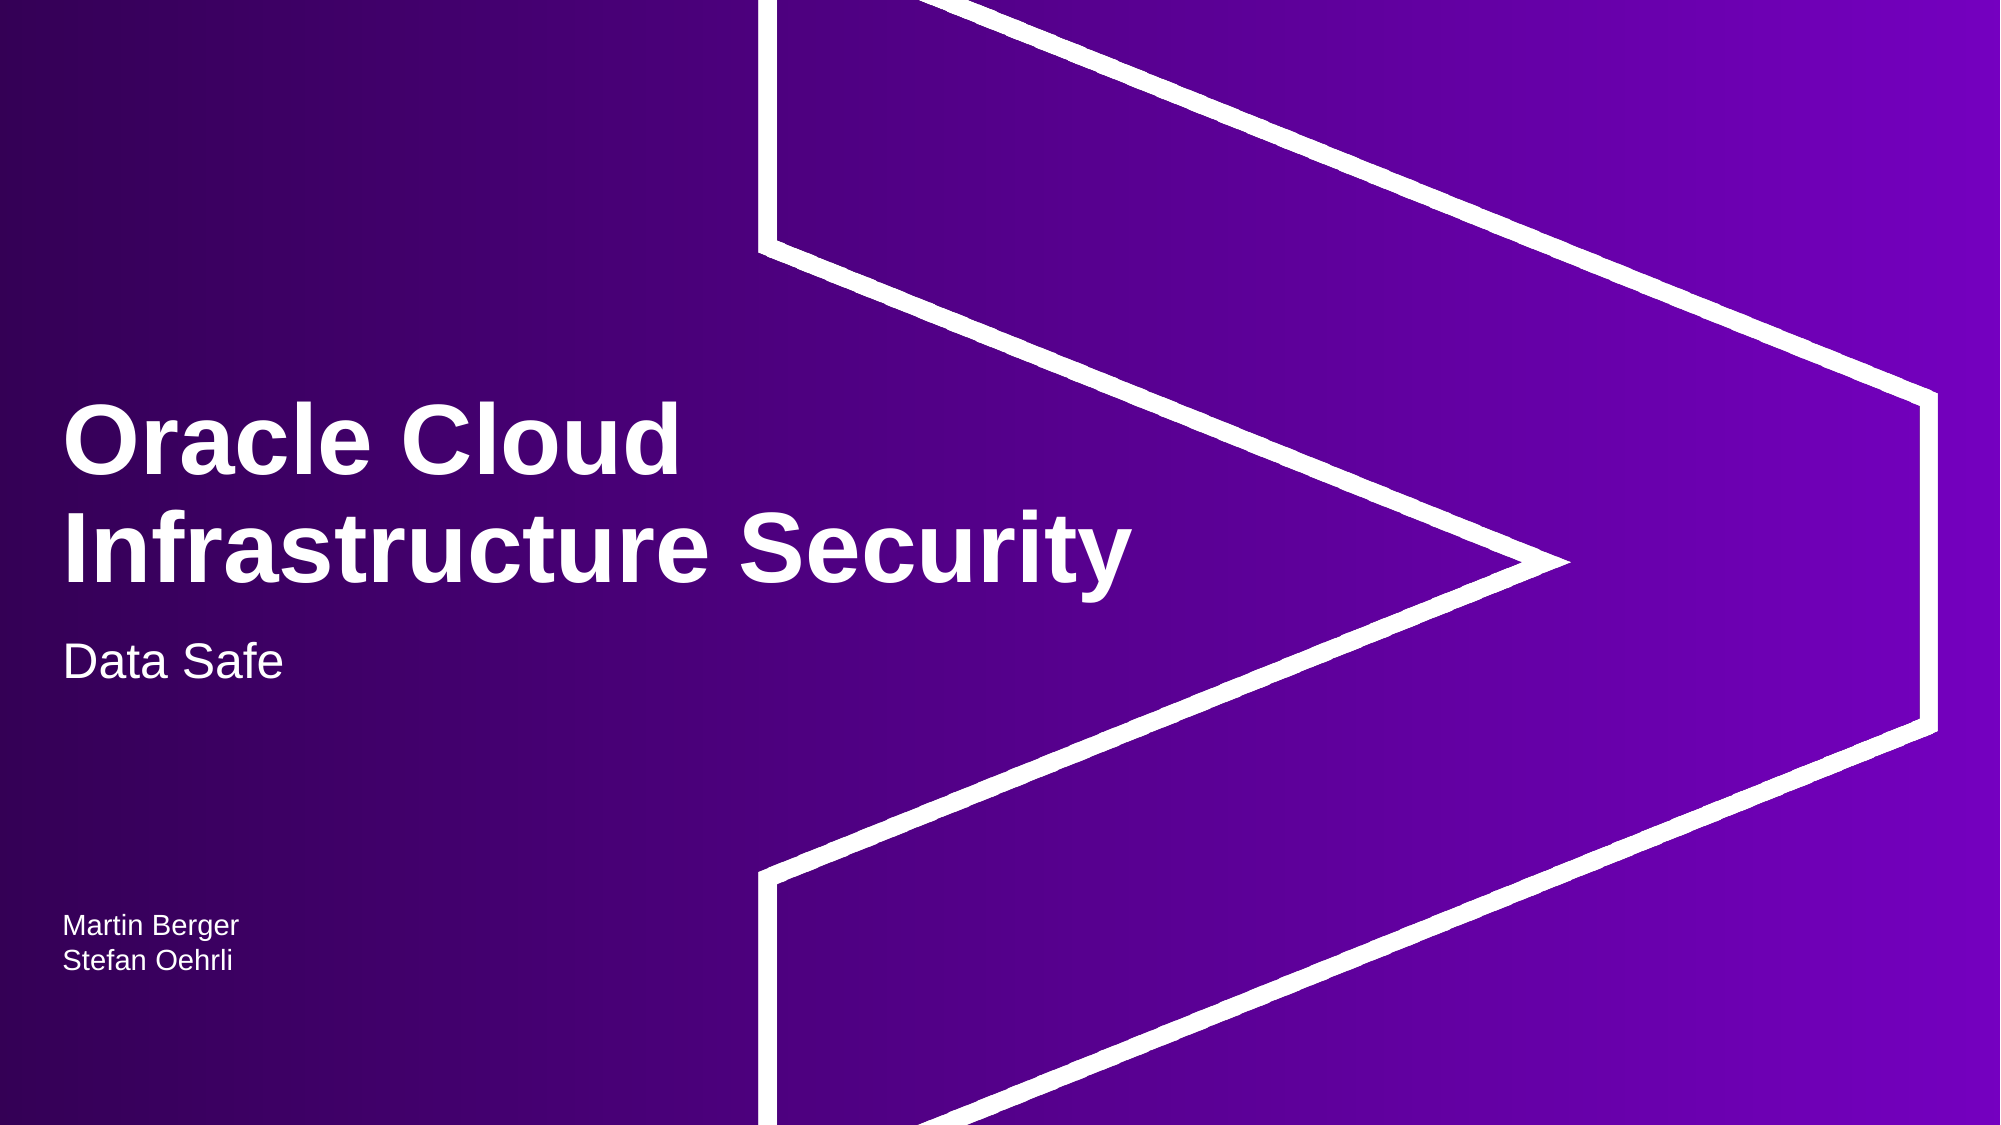

# Oracle Cloud Infrastructure Security
Data Safe
Martin Berger
Stefan Oehrli